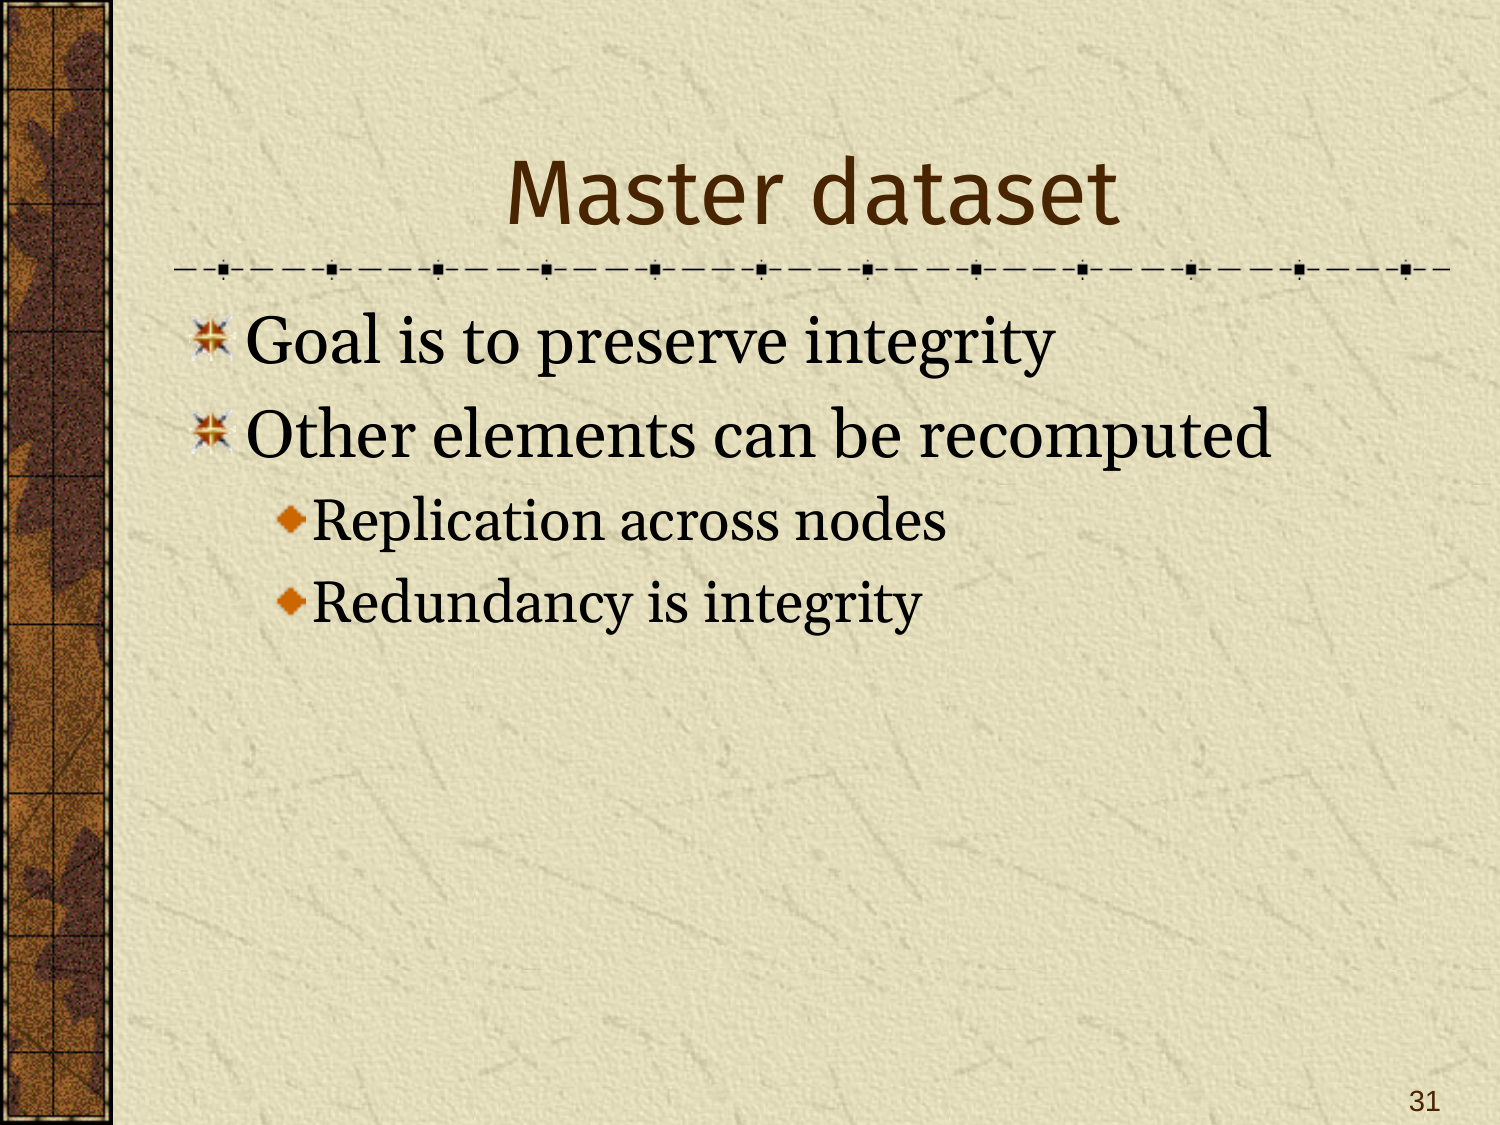

# Master dataset
Goal is to preserve integrity
Other elements can be recomputed
Replication across nodes
Redundancy is integrity
31